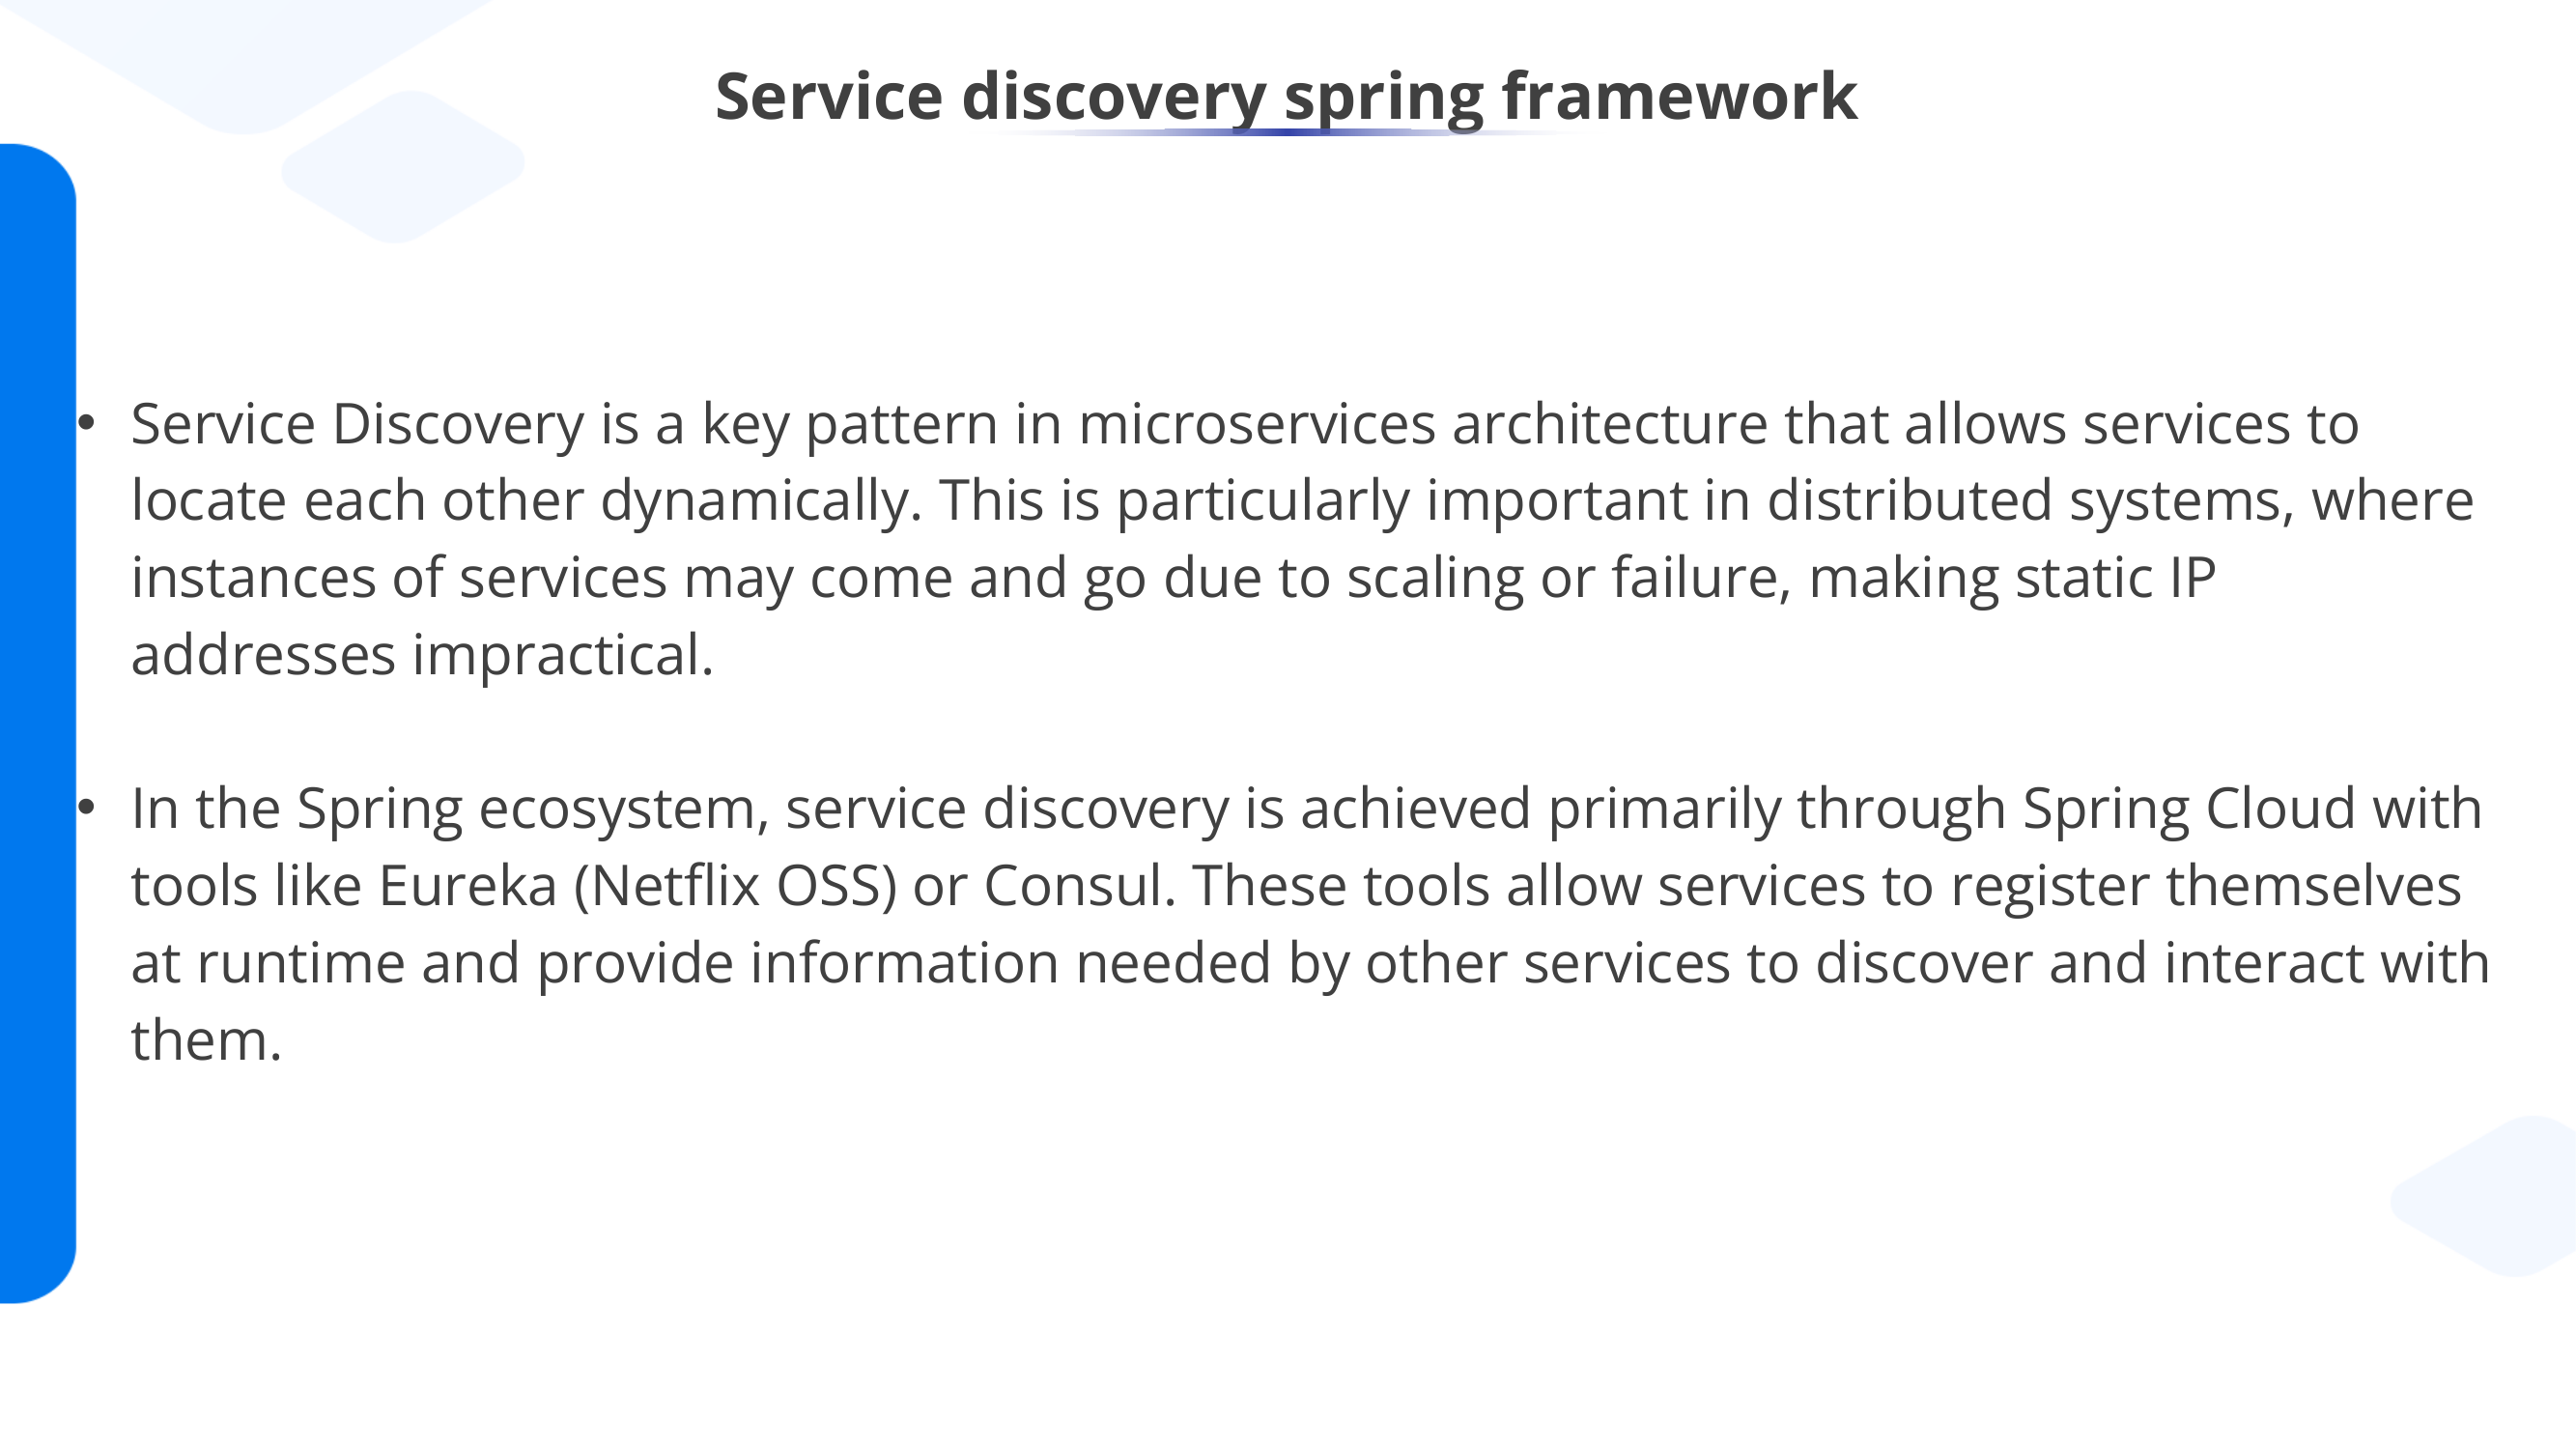

# Service discovery spring framework

Service Discovery is a key pattern in microservices architecture that allows services to locate each other dynamically. This is particularly important in distributed systems, where instances of services may come and go due to scaling or failure, making static IP addresses impractical.

In the Spring ecosystem, service discovery is achieved primarily through Spring Cloud with tools like Eureka (Netflix OSS) or Consul. These tools allow services to register themselves at runtime and provide information needed by other services to discover and interact with them.